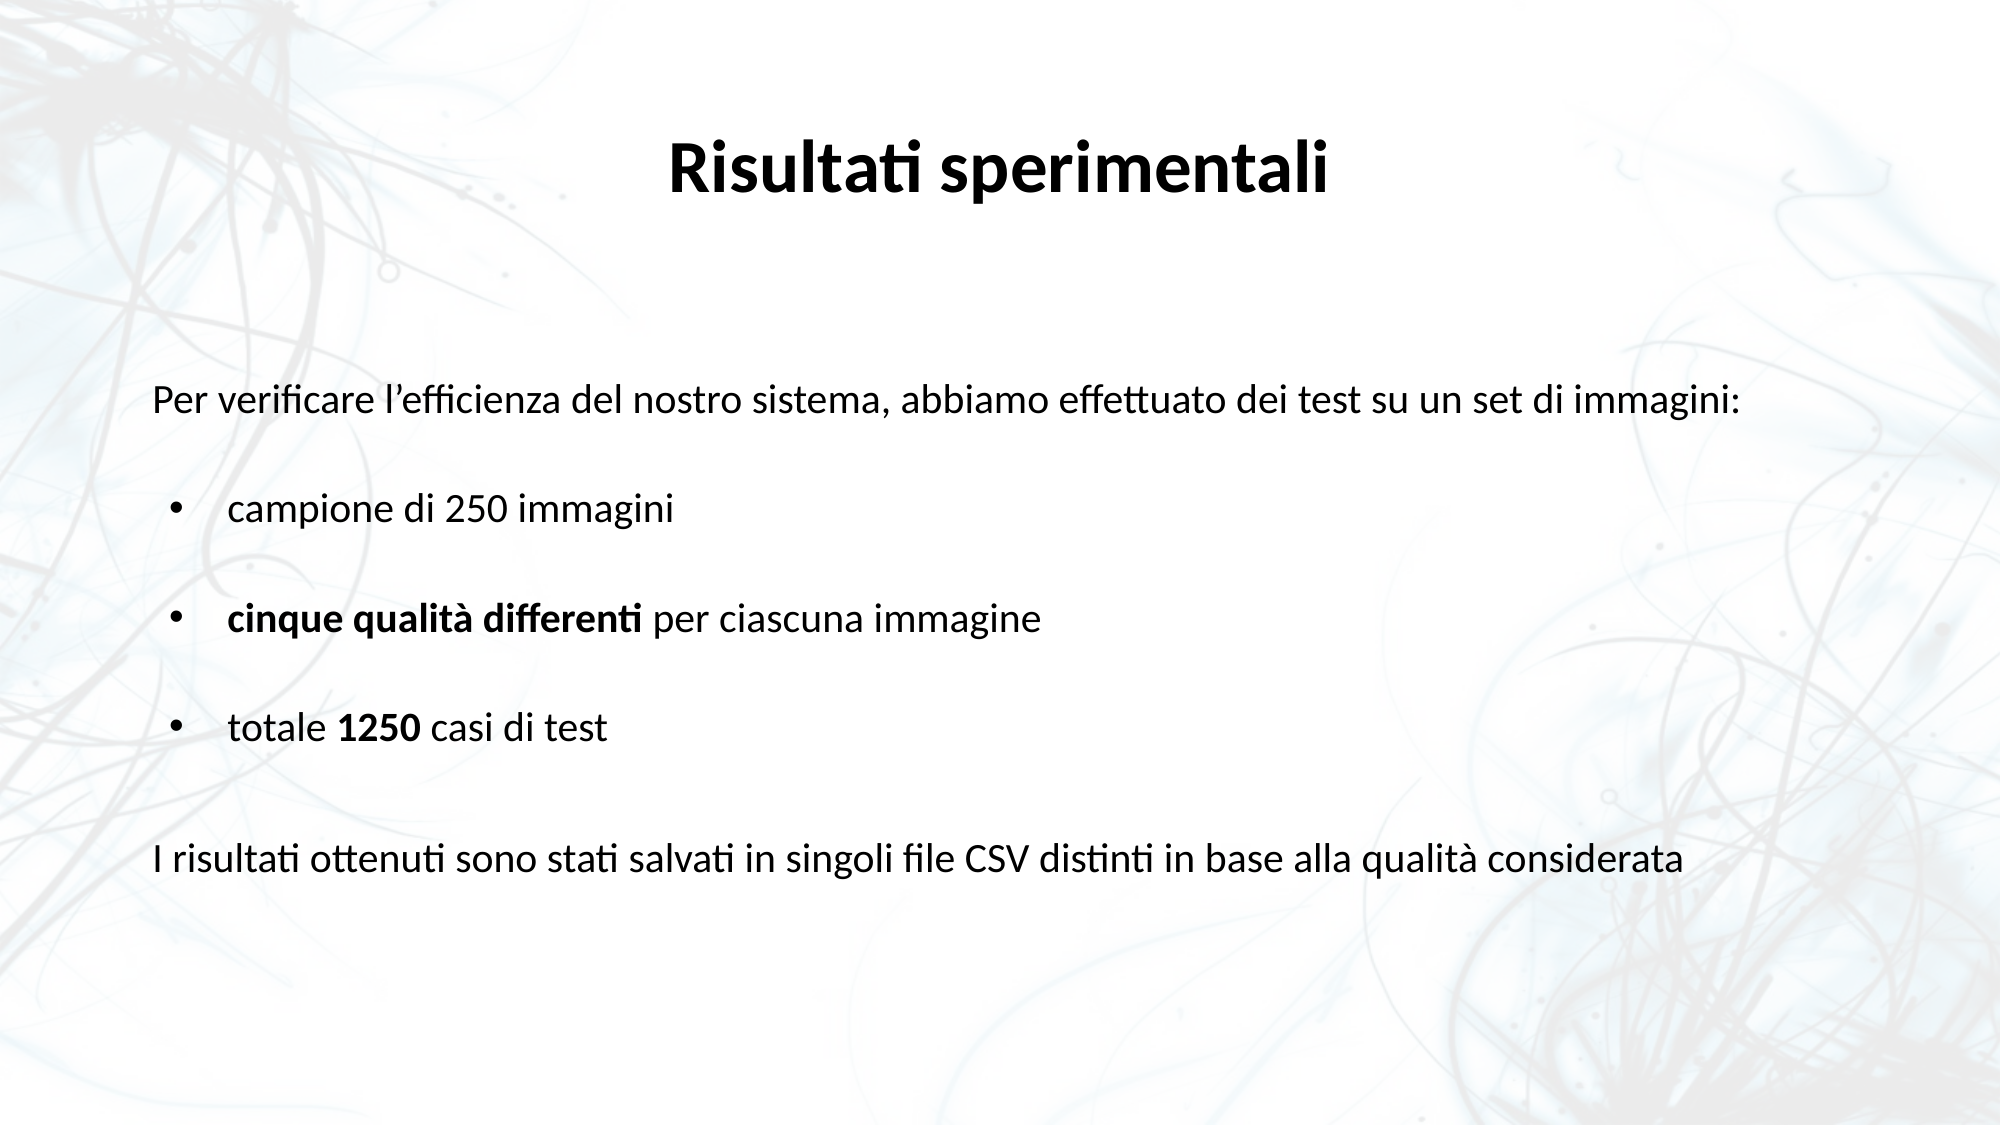

# Risultati sperimentali

Per verificare l’efficienza del nostro sistema, abbiamo effettuato dei test su un set di immagini:

campione di 250 immagini

cinque qualità differenti per ciascuna immagine

totale 1250 casi di test

I risultati ottenuti sono stati salvati in singoli file CSV distinti in base alla qualità considerata